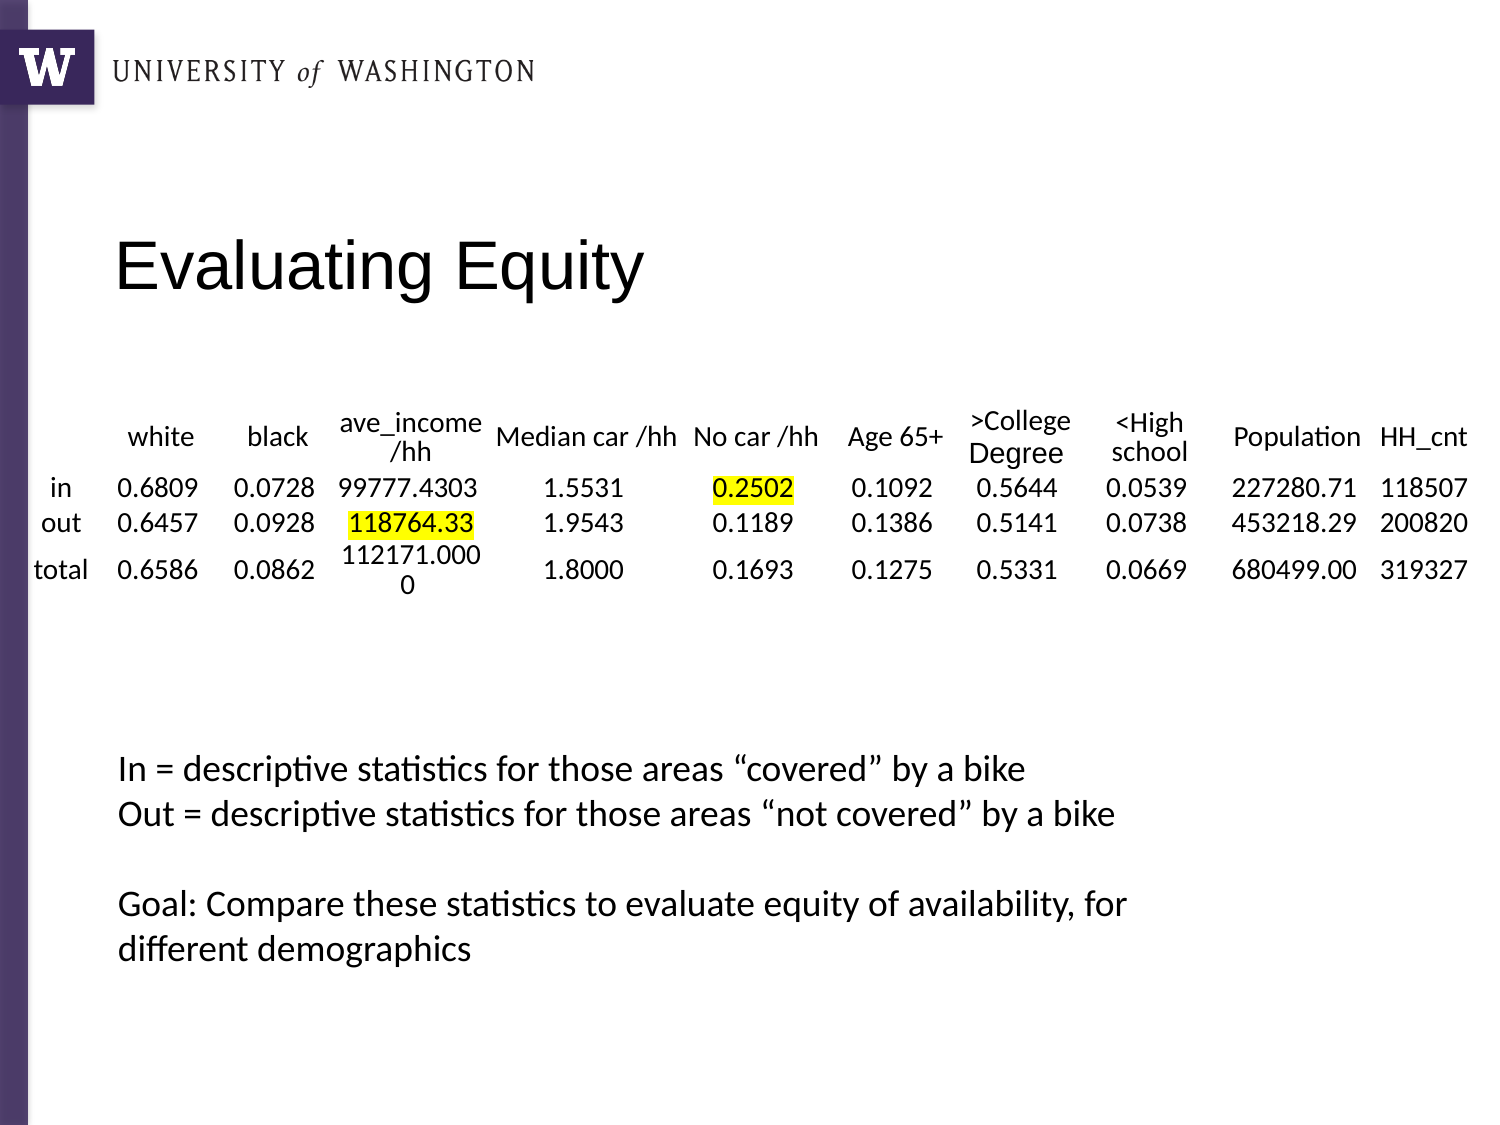

# Evaluating Equity
|  | white | black | ave\_income /hh | Median car /hh | No car /hh | Age 65+ | >College Degree | <High school | Population | HH\_cnt |
| --- | --- | --- | --- | --- | --- | --- | --- | --- | --- | --- |
| in | 0.6809 | 0.0728 | 99777.4303 | 1.5531 | 0.2502 | 0.1092 | 0.5644 | 0.0539 | 227280.71 | 118507 |
| out | 0.6457 | 0.0928 | 118764.33 | 1.9543 | 0.1189 | 0.1386 | 0.5141 | 0.0738 | 453218.29 | 200820 |
| total | 0.6586 | 0.0862 | 112171.0000 | 1.8000 | 0.1693 | 0.1275 | 0.5331 | 0.0669 | 680499.00 | 319327 |
In = descriptive statistics for those areas “covered” by a bike
Out = descriptive statistics for those areas “not covered” by a bike

Goal: Compare these statistics to evaluate equity of availability, for different demographics